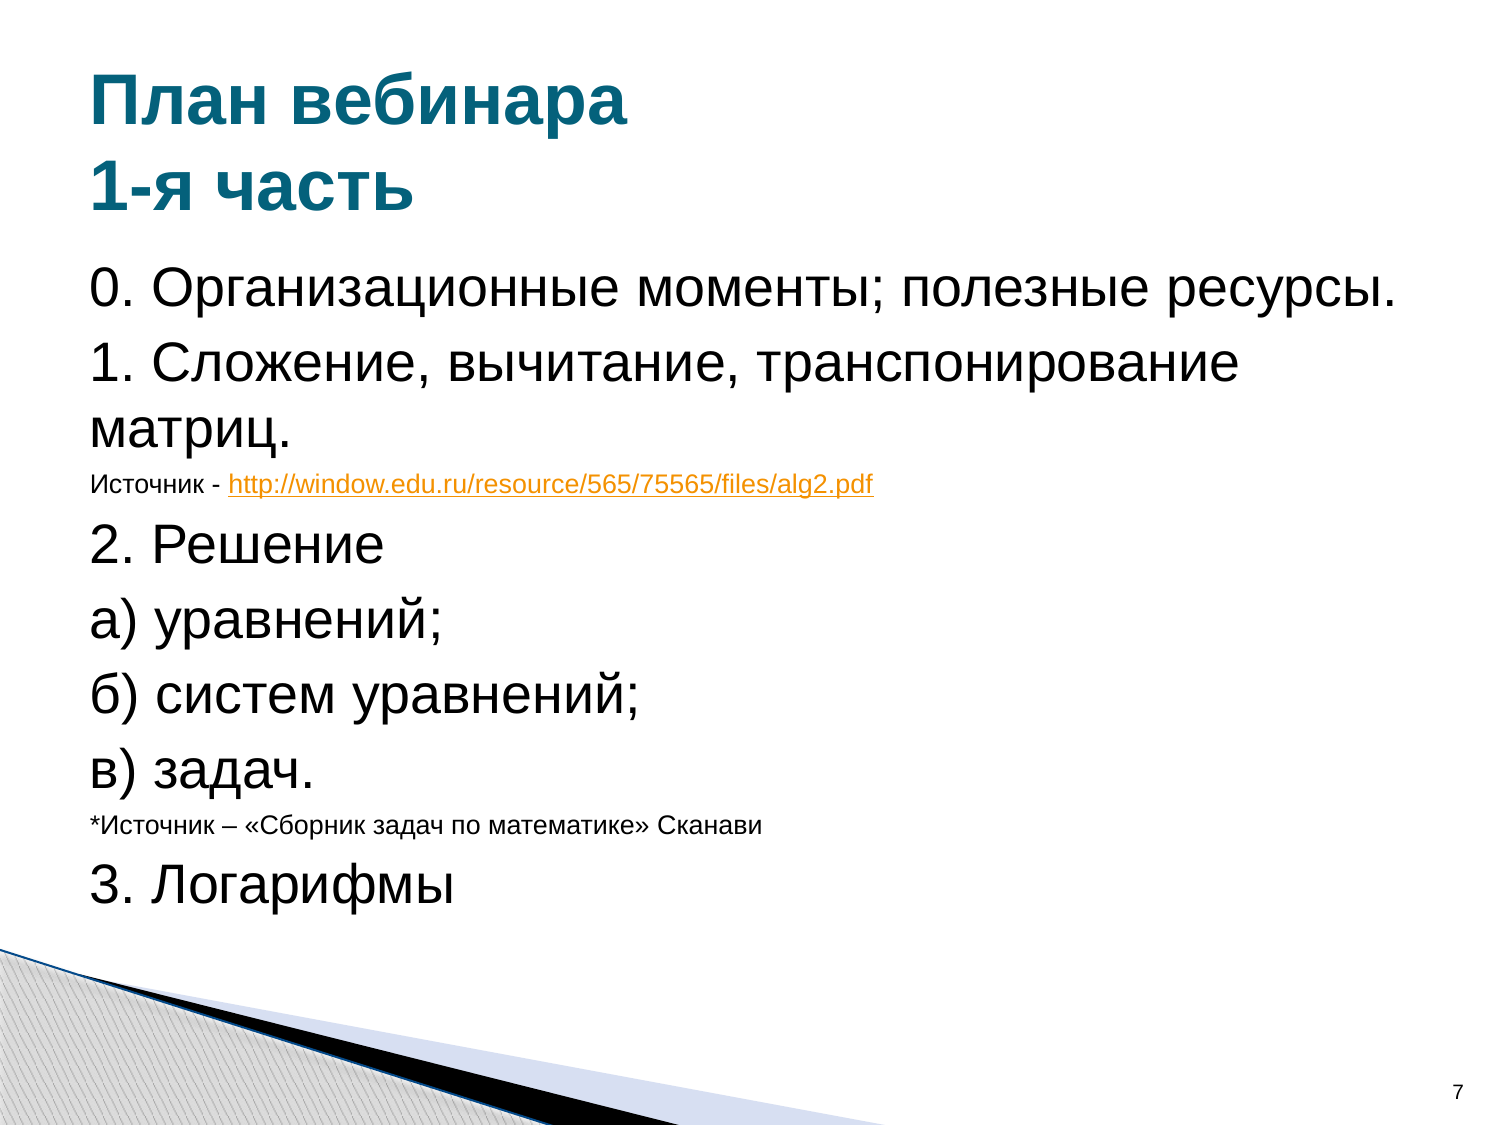

# План вебинара 1-я часть
0. Организационные моменты; полезные ресурсы.
1. Сложение, вычитание, транспонирование матриц.
Источник - http://window.edu.ru/resource/565/75565/files/alg2.pdf
2. Решение
а) уравнений;
б) систем уравнений;
в) задач.
*Источник – «Сборник задач по математике» Сканави
3. Логарифмы
7